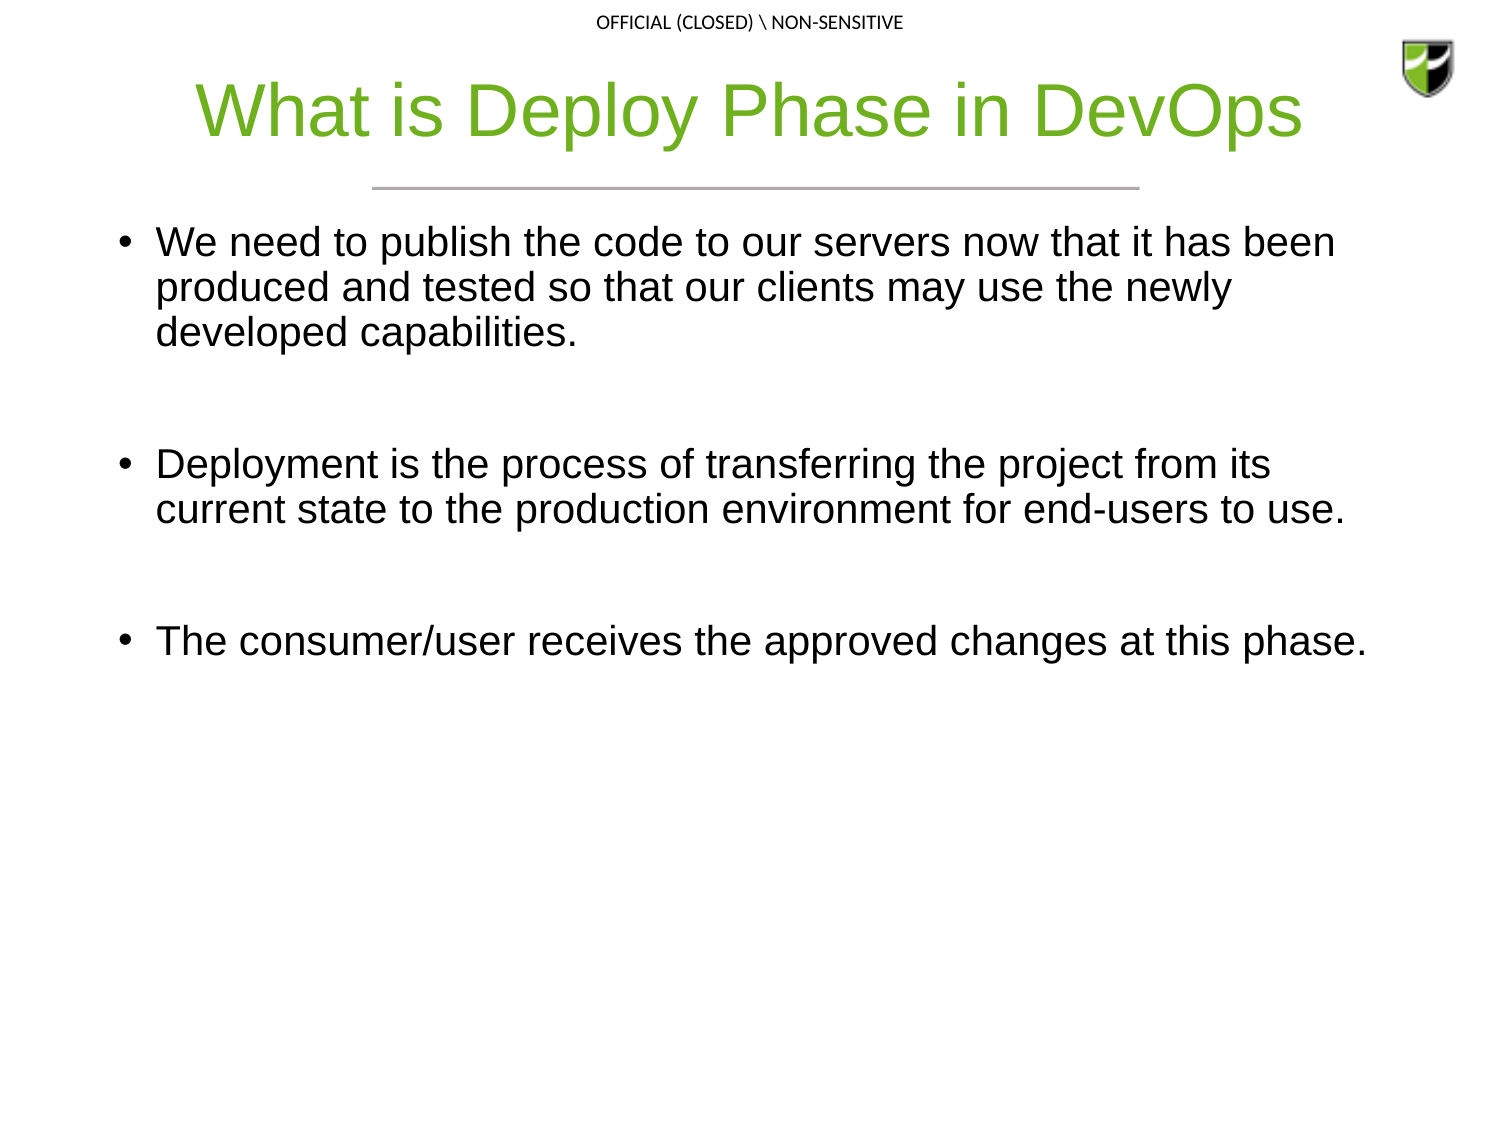

# What is Deploy Phase in DevOps
We need to publish the code to our servers now that it has been produced and tested so that our clients may use the newly developed capabilities.

Deployment is the process of transferring the project from its current state to the production environment for end-users to use.

The consumer/user receives the approved changes at this phase.